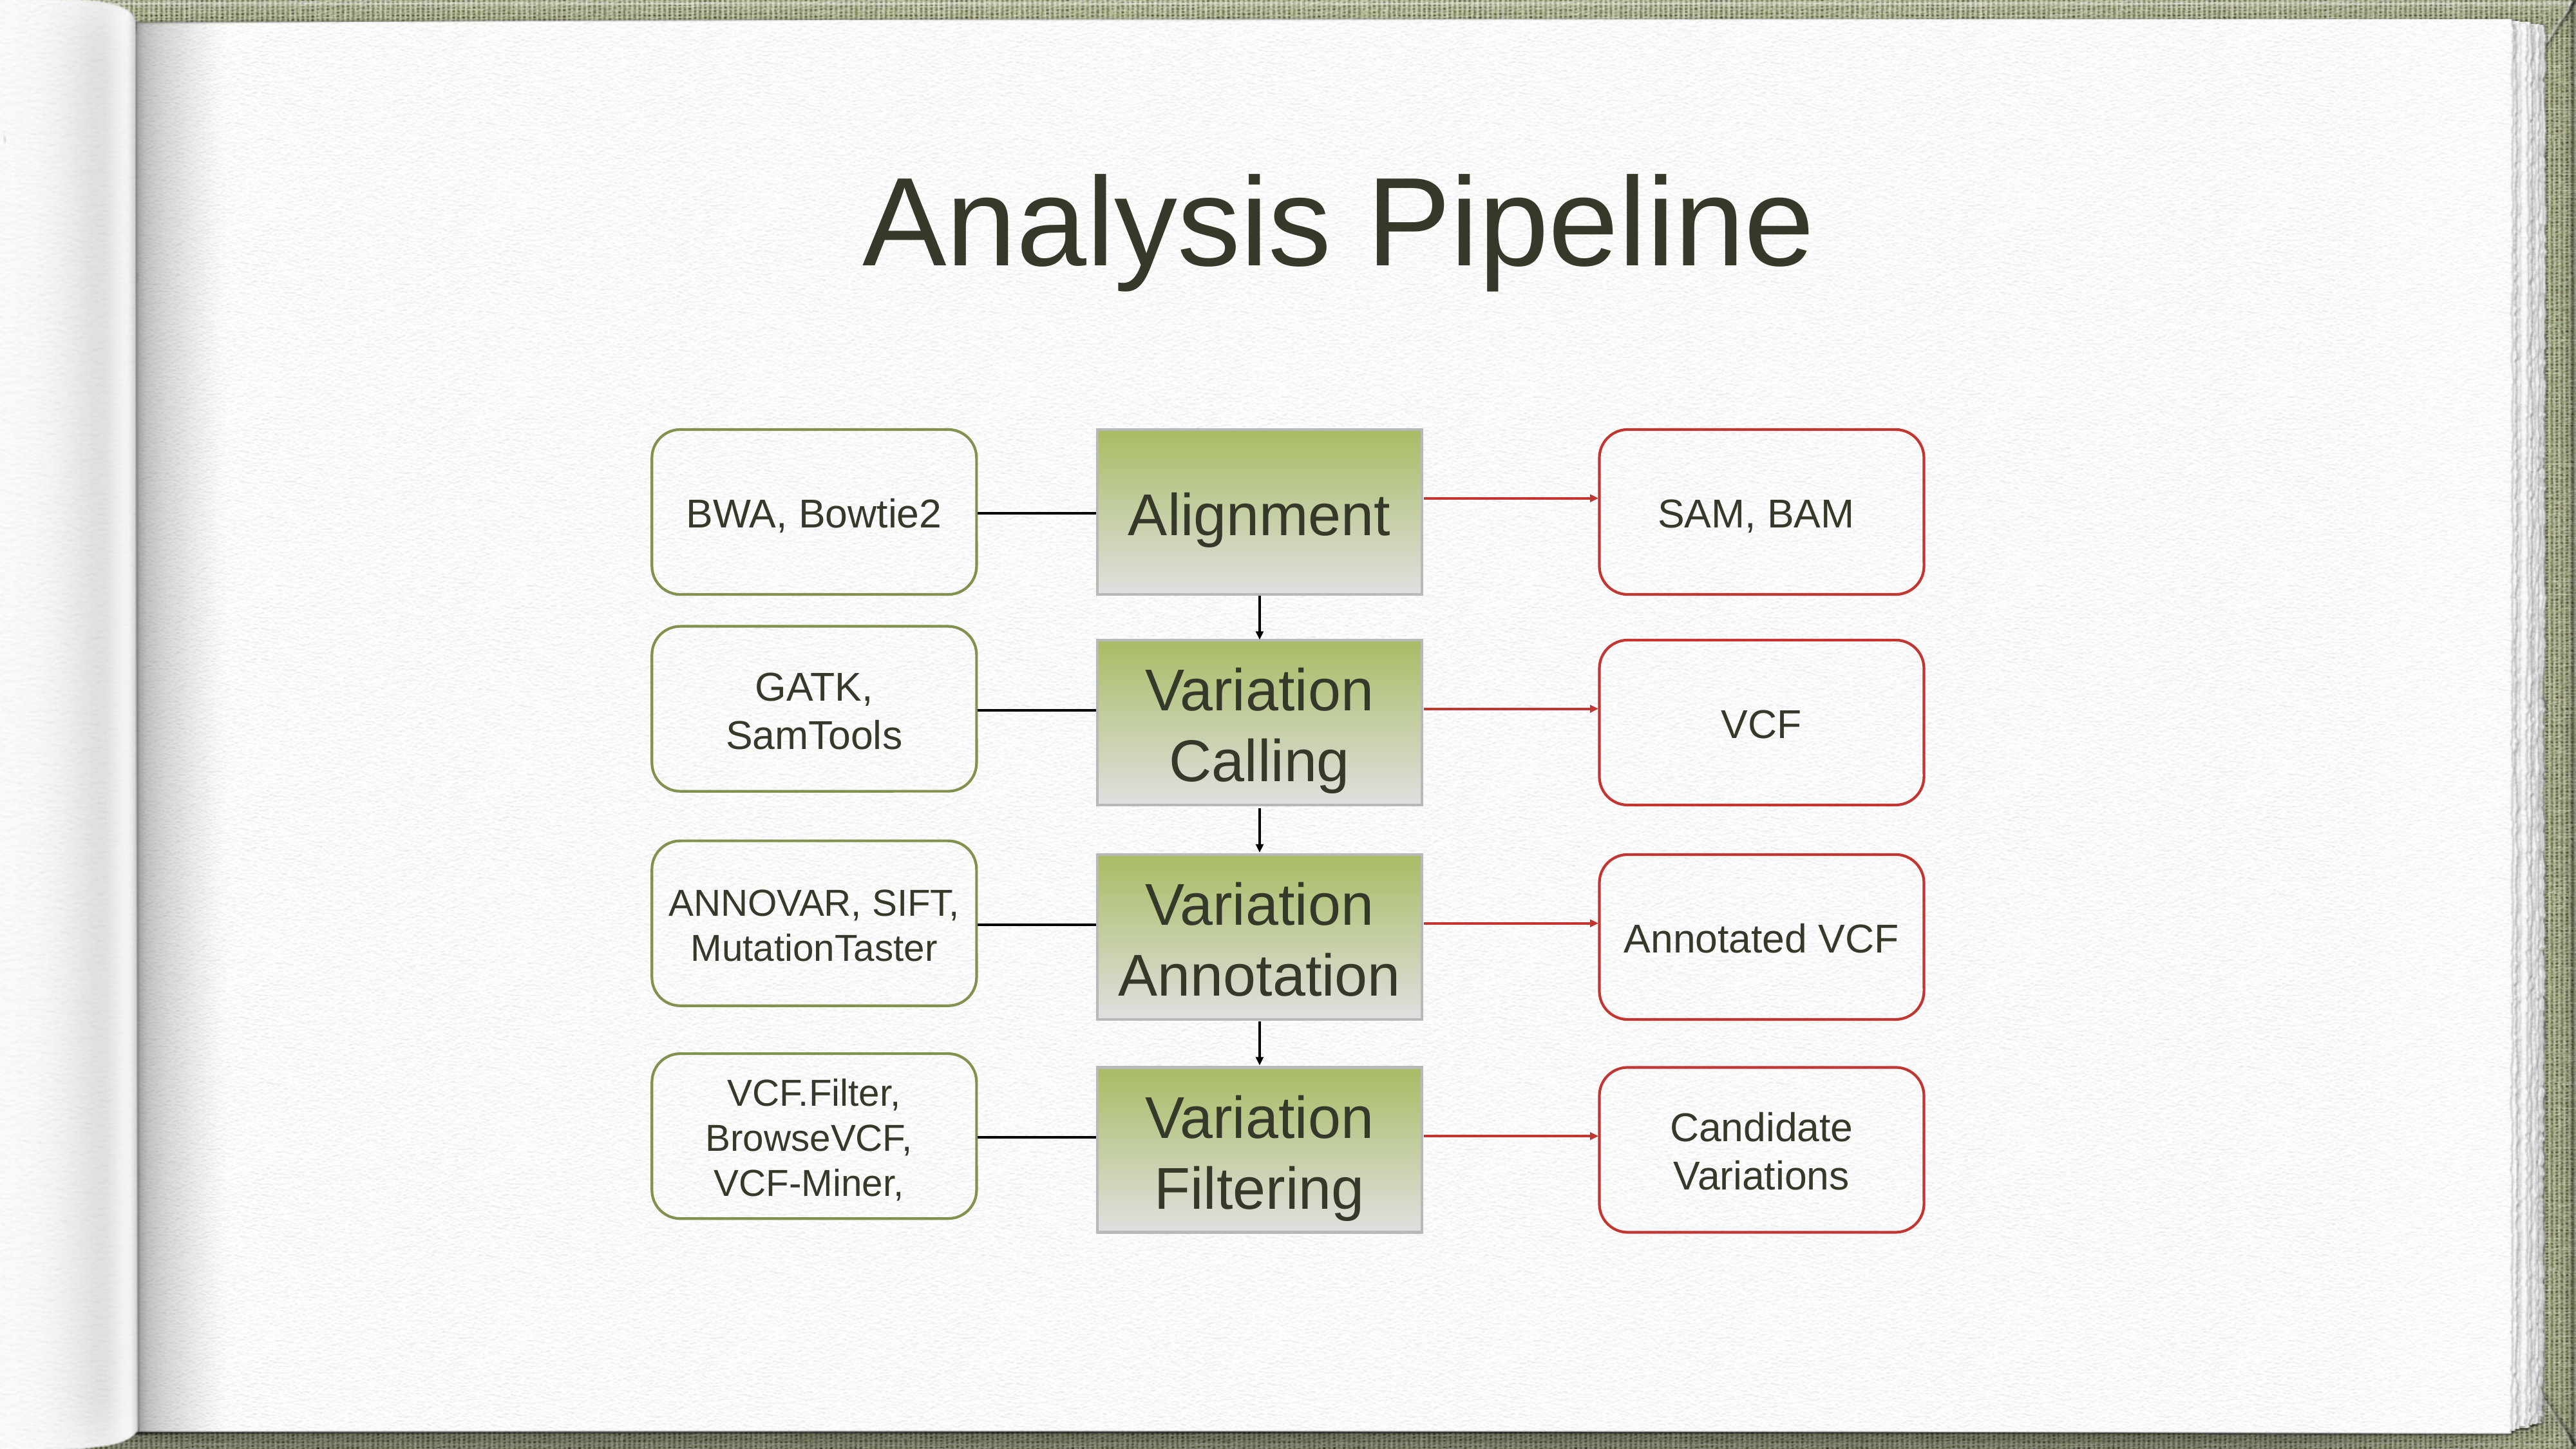

# Analysis Pipeline
BWA, Bowtie2
Alignment
SAM, BAM

GATK, SamTools
Variation Calling
VCF

ANNOVAR, SIFT, MutationTaster
Variation Annotation
Annotated VCF

VCF.Filter, BrowseVCF,
VCF-Miner,
Variation Filtering
Candidate Variations